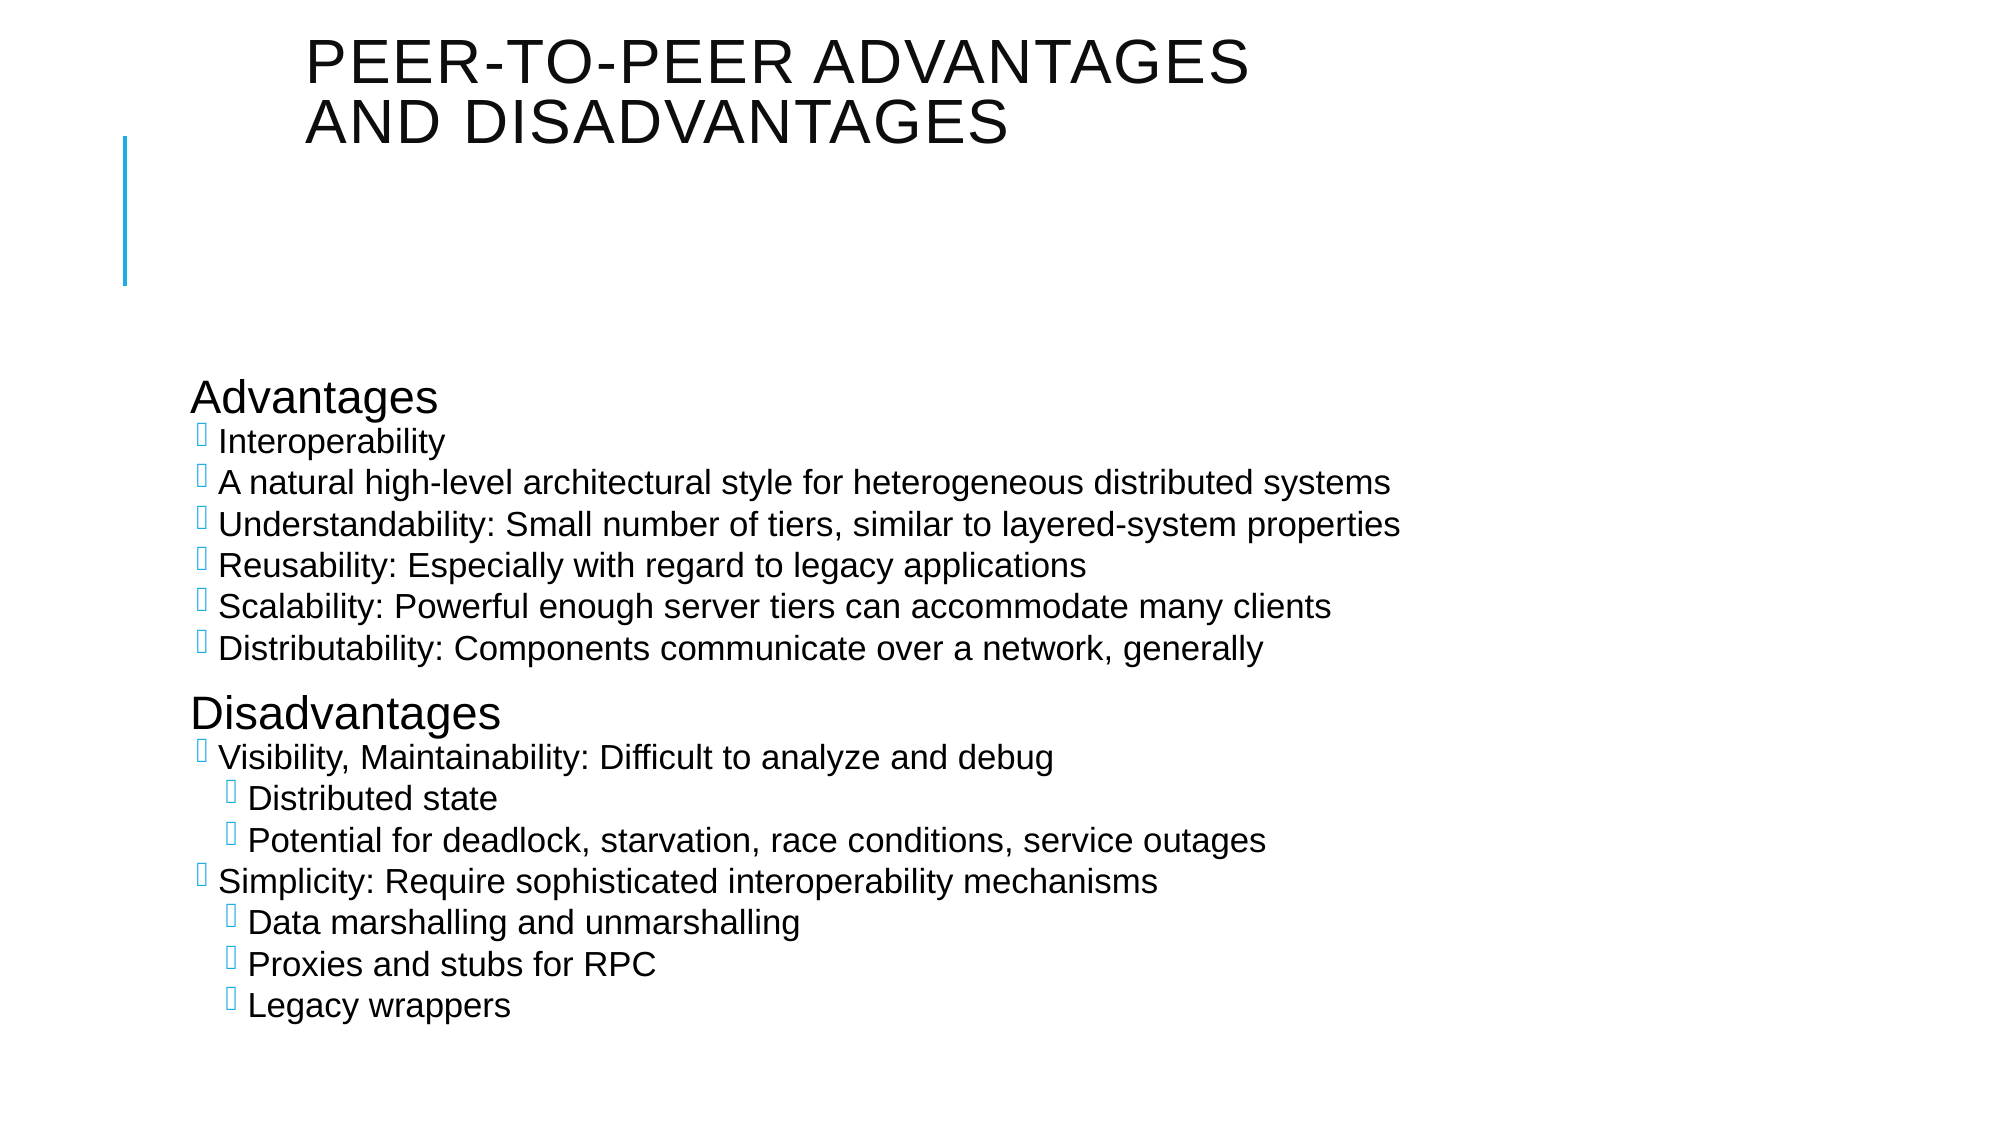

# Peer-to-Peer Advantages and Disadvantages
Advantages
Interoperability
A natural high-level architectural style for heterogeneous distributed systems
Understandability: Small number of tiers, similar to layered-system properties
Reusability: Especially with regard to legacy applications
Scalability: Powerful enough server tiers can accommodate many clients
Distributability: Components communicate over a network, generally
Disadvantages
Visibility, Maintainability: Difficult to analyze and debug
Distributed state
Potential for deadlock, starvation, race conditions, service outages
Simplicity: Require sophisticated interoperability mechanisms
Data marshalling and unmarshalling
Proxies and stubs for RPC
Legacy wrappers